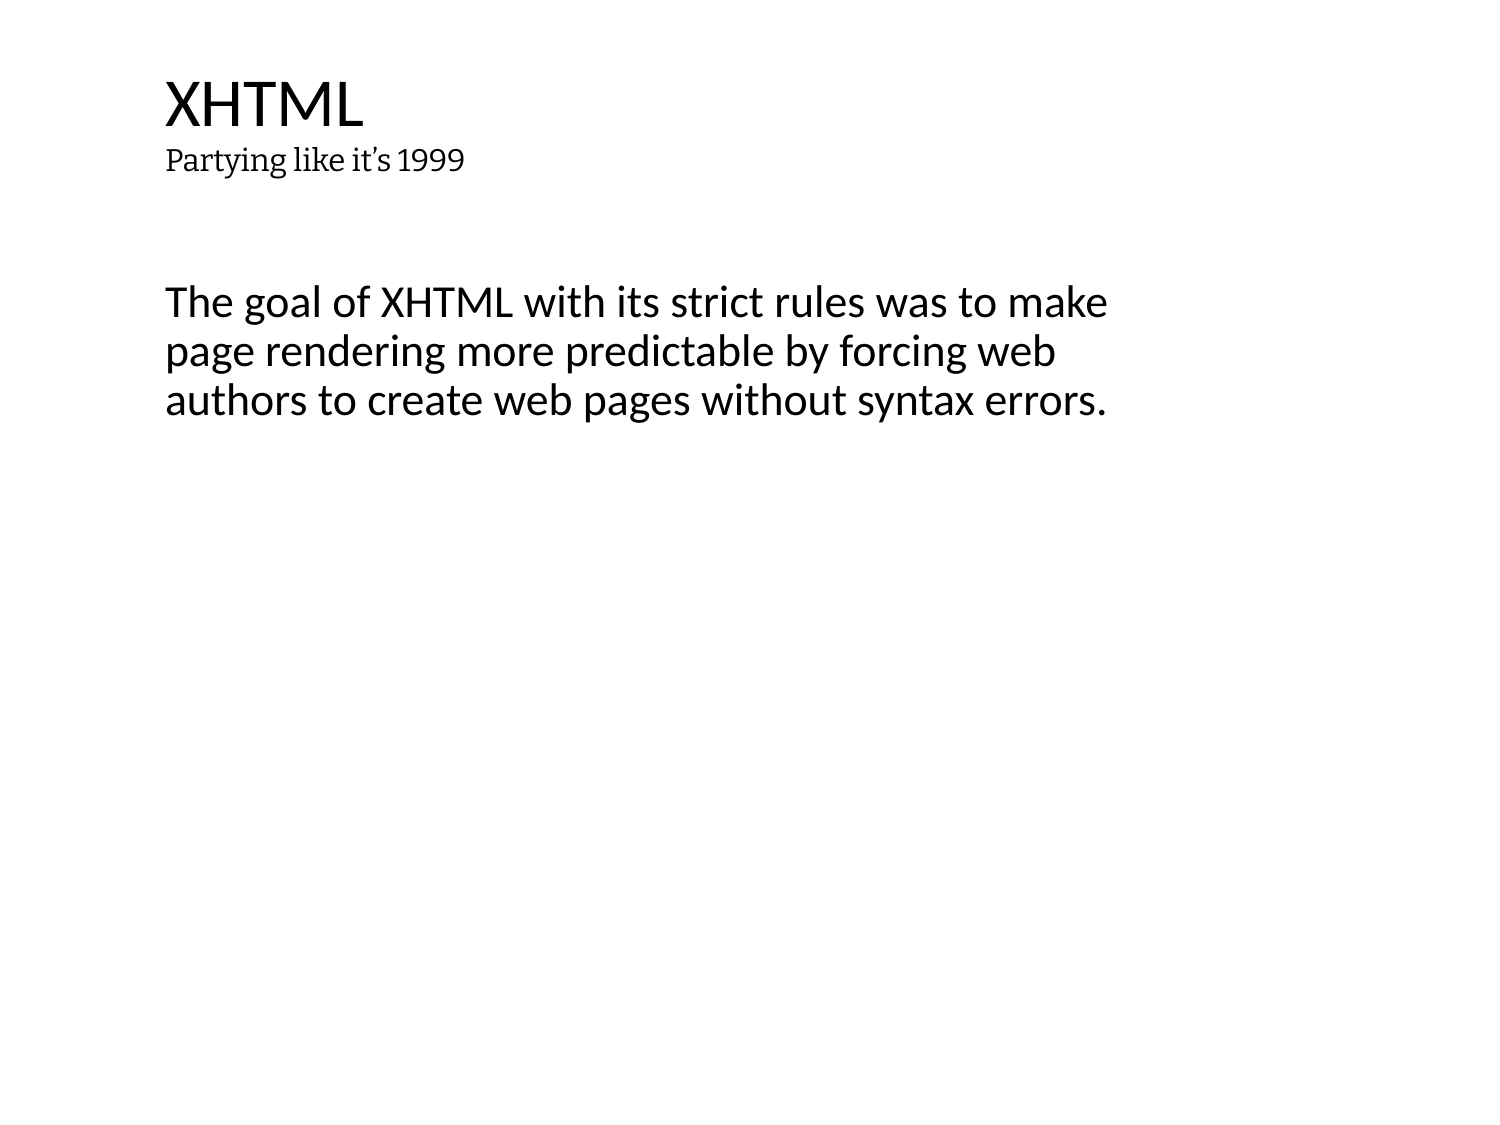

# XHTML
Partying like it’s 1999
The goal of XHTML with its strict rules was to make page rendering more predictable by forcing web authors to create web pages without syntax errors.